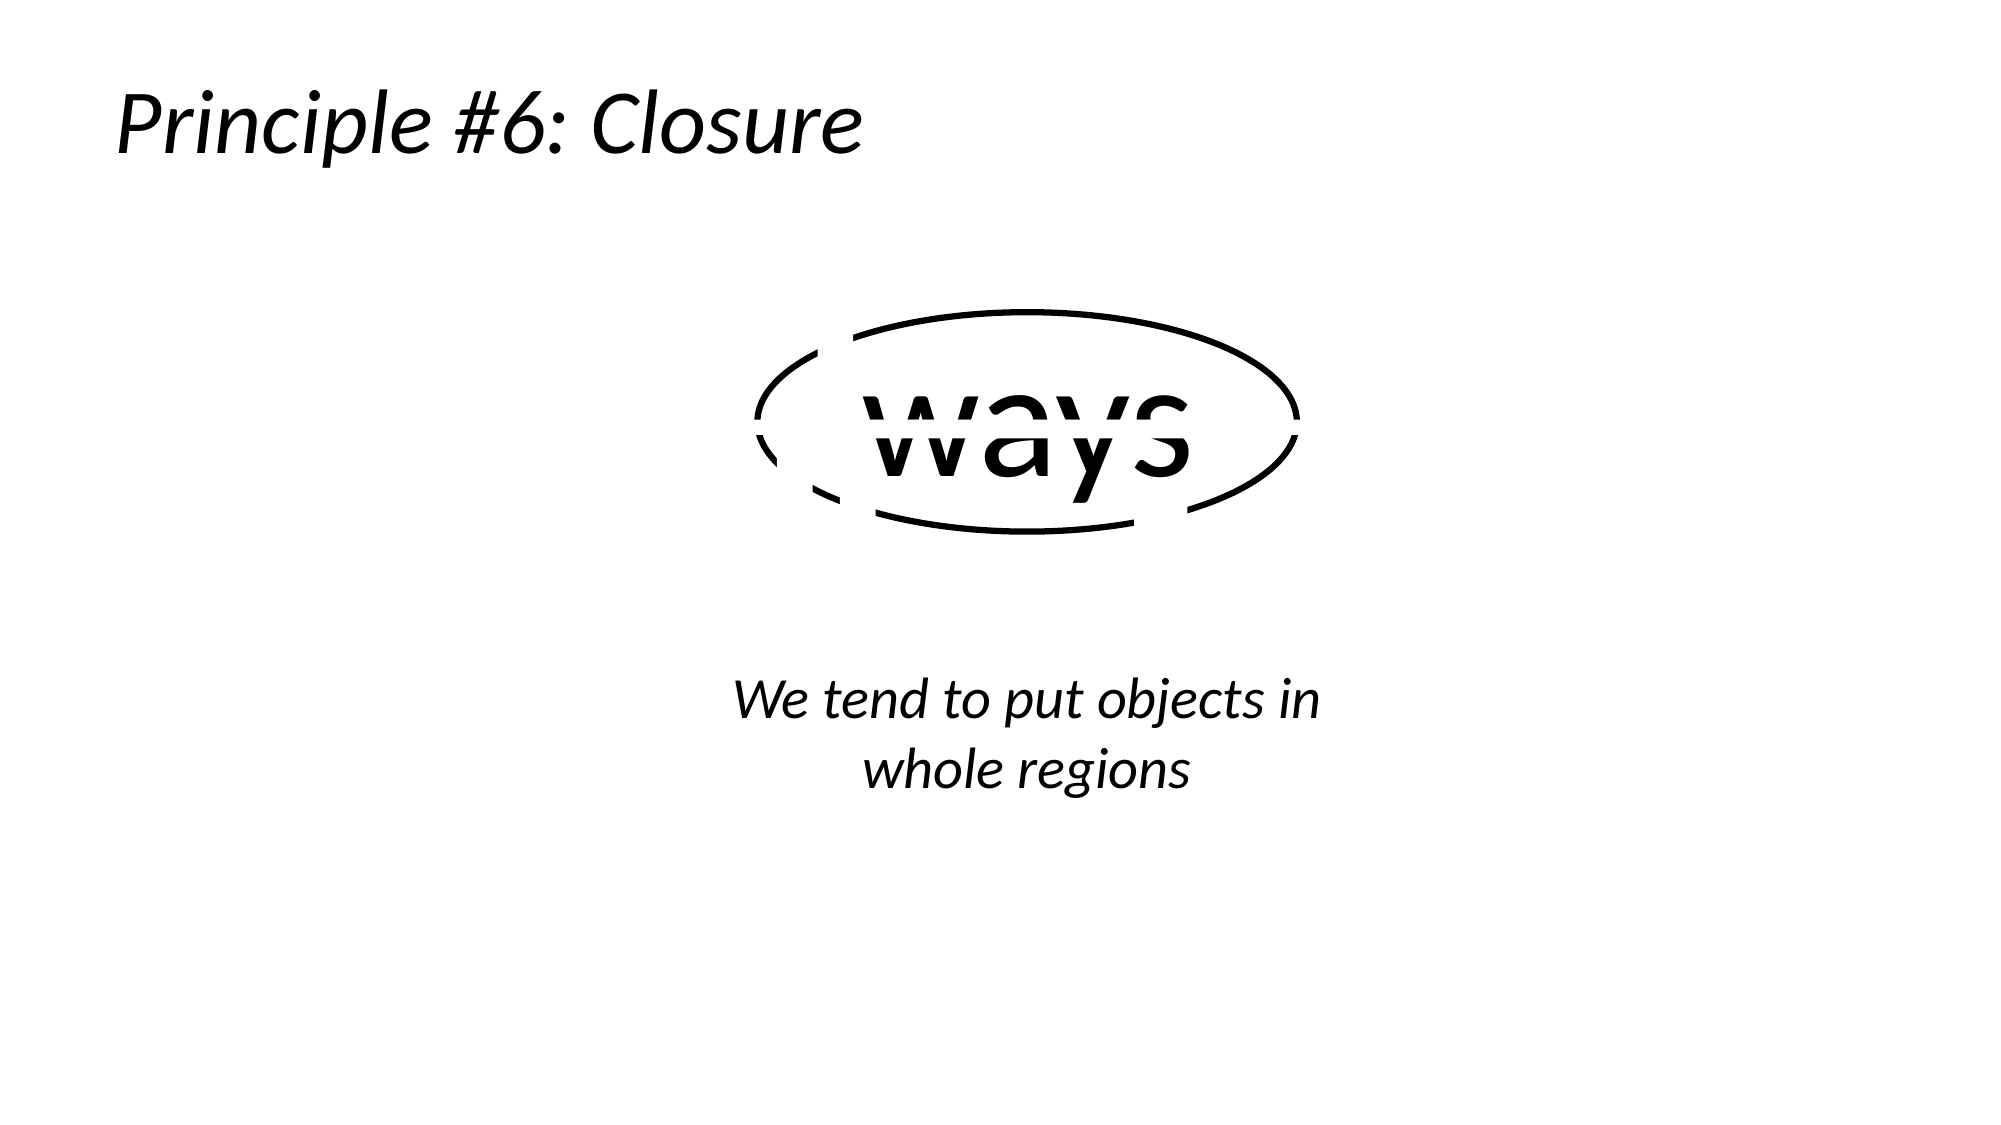

Principle #6: Closure

ways

We tend to put objects in
whole regions